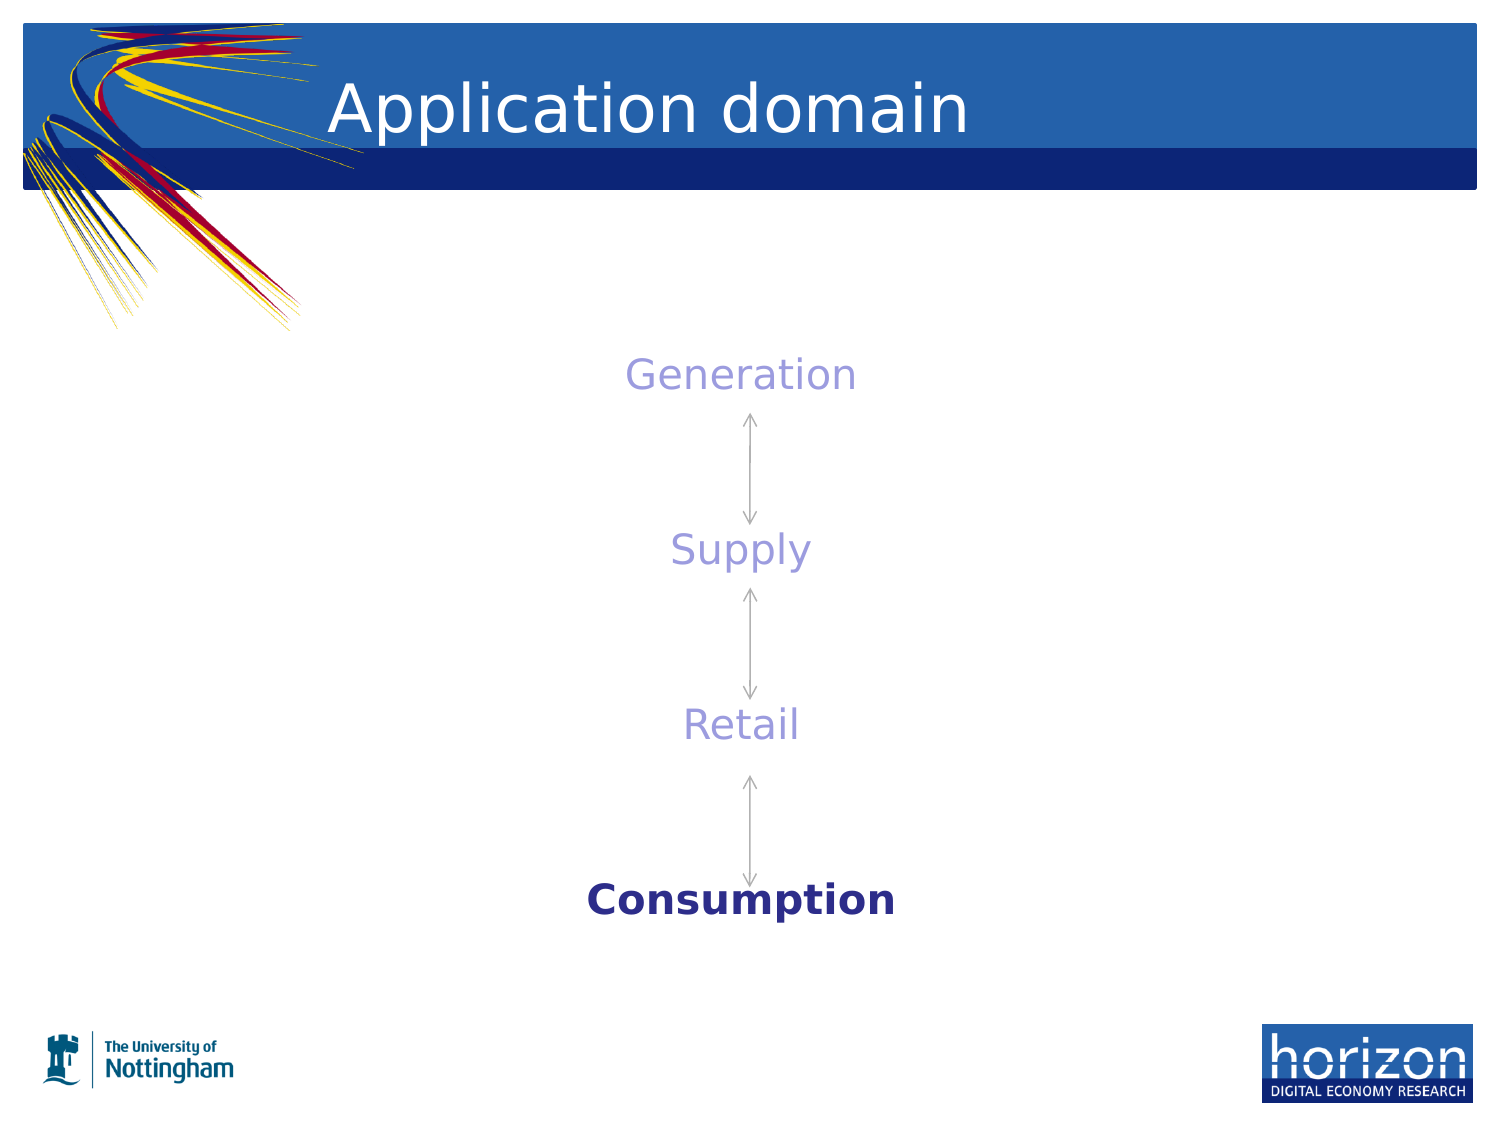

# Application domain
Generation

Supply

Retail

Consumption